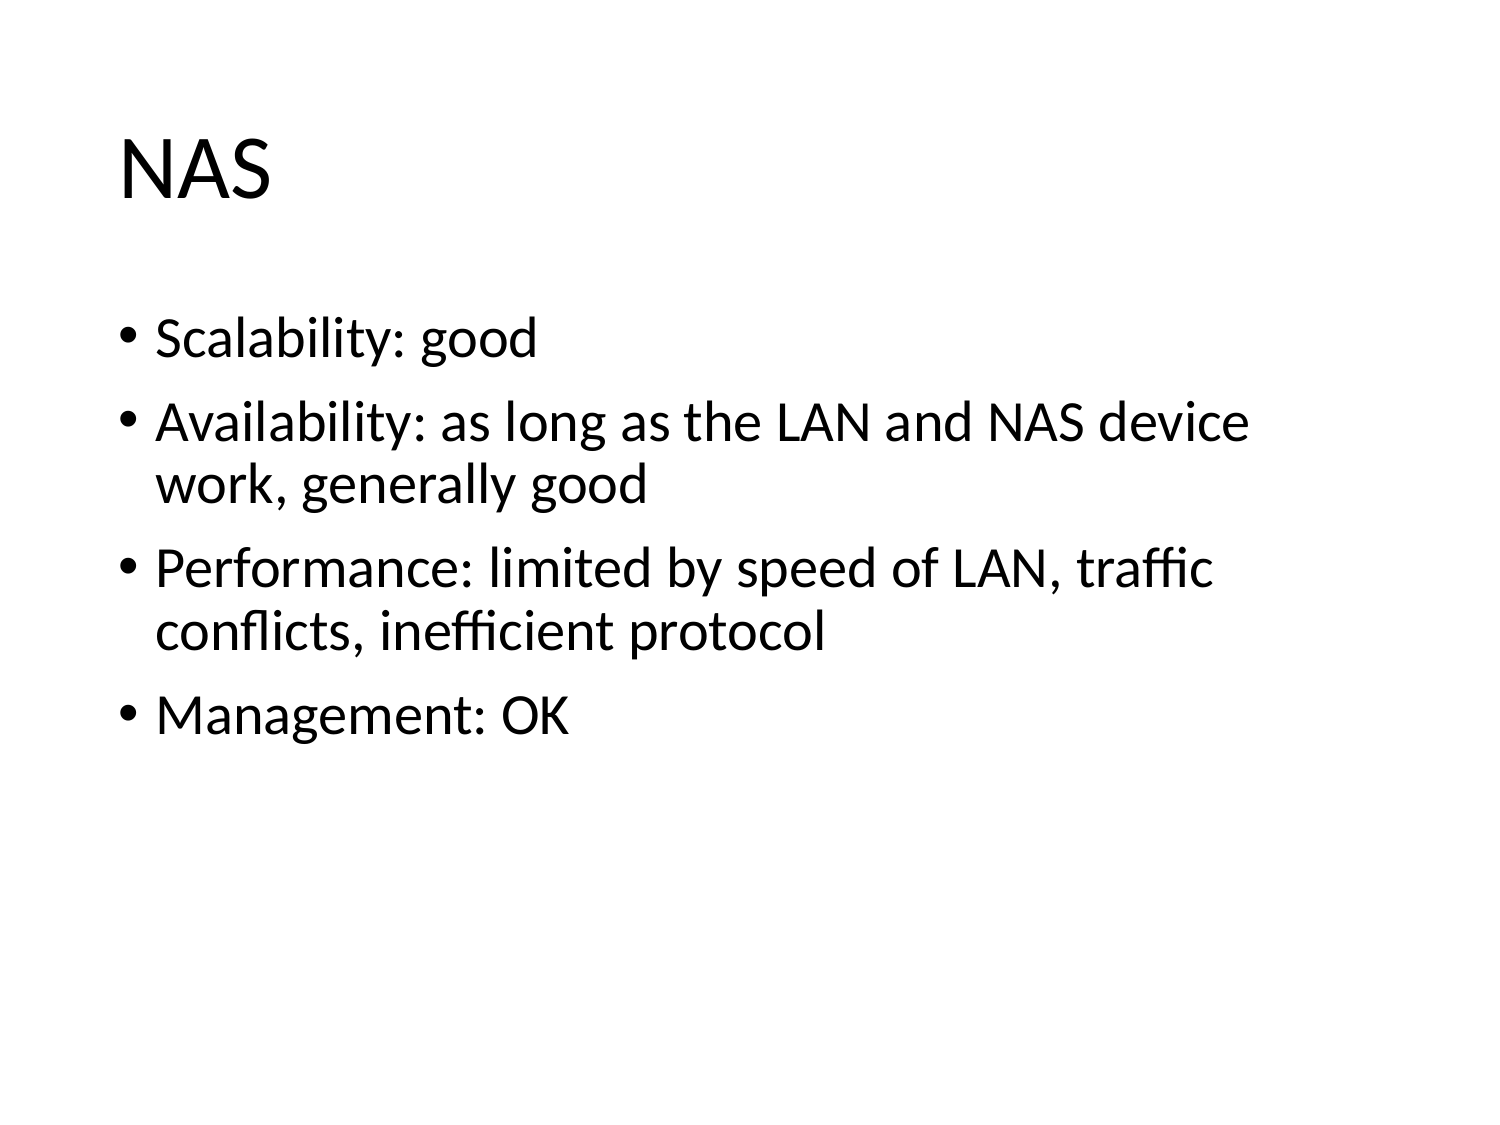

# NAS
Scalability: good
Availability: as long as the LAN and NAS device work, generally good
Performance: limited by speed of LAN, traffic conflicts, inefficient protocol
Management: OK